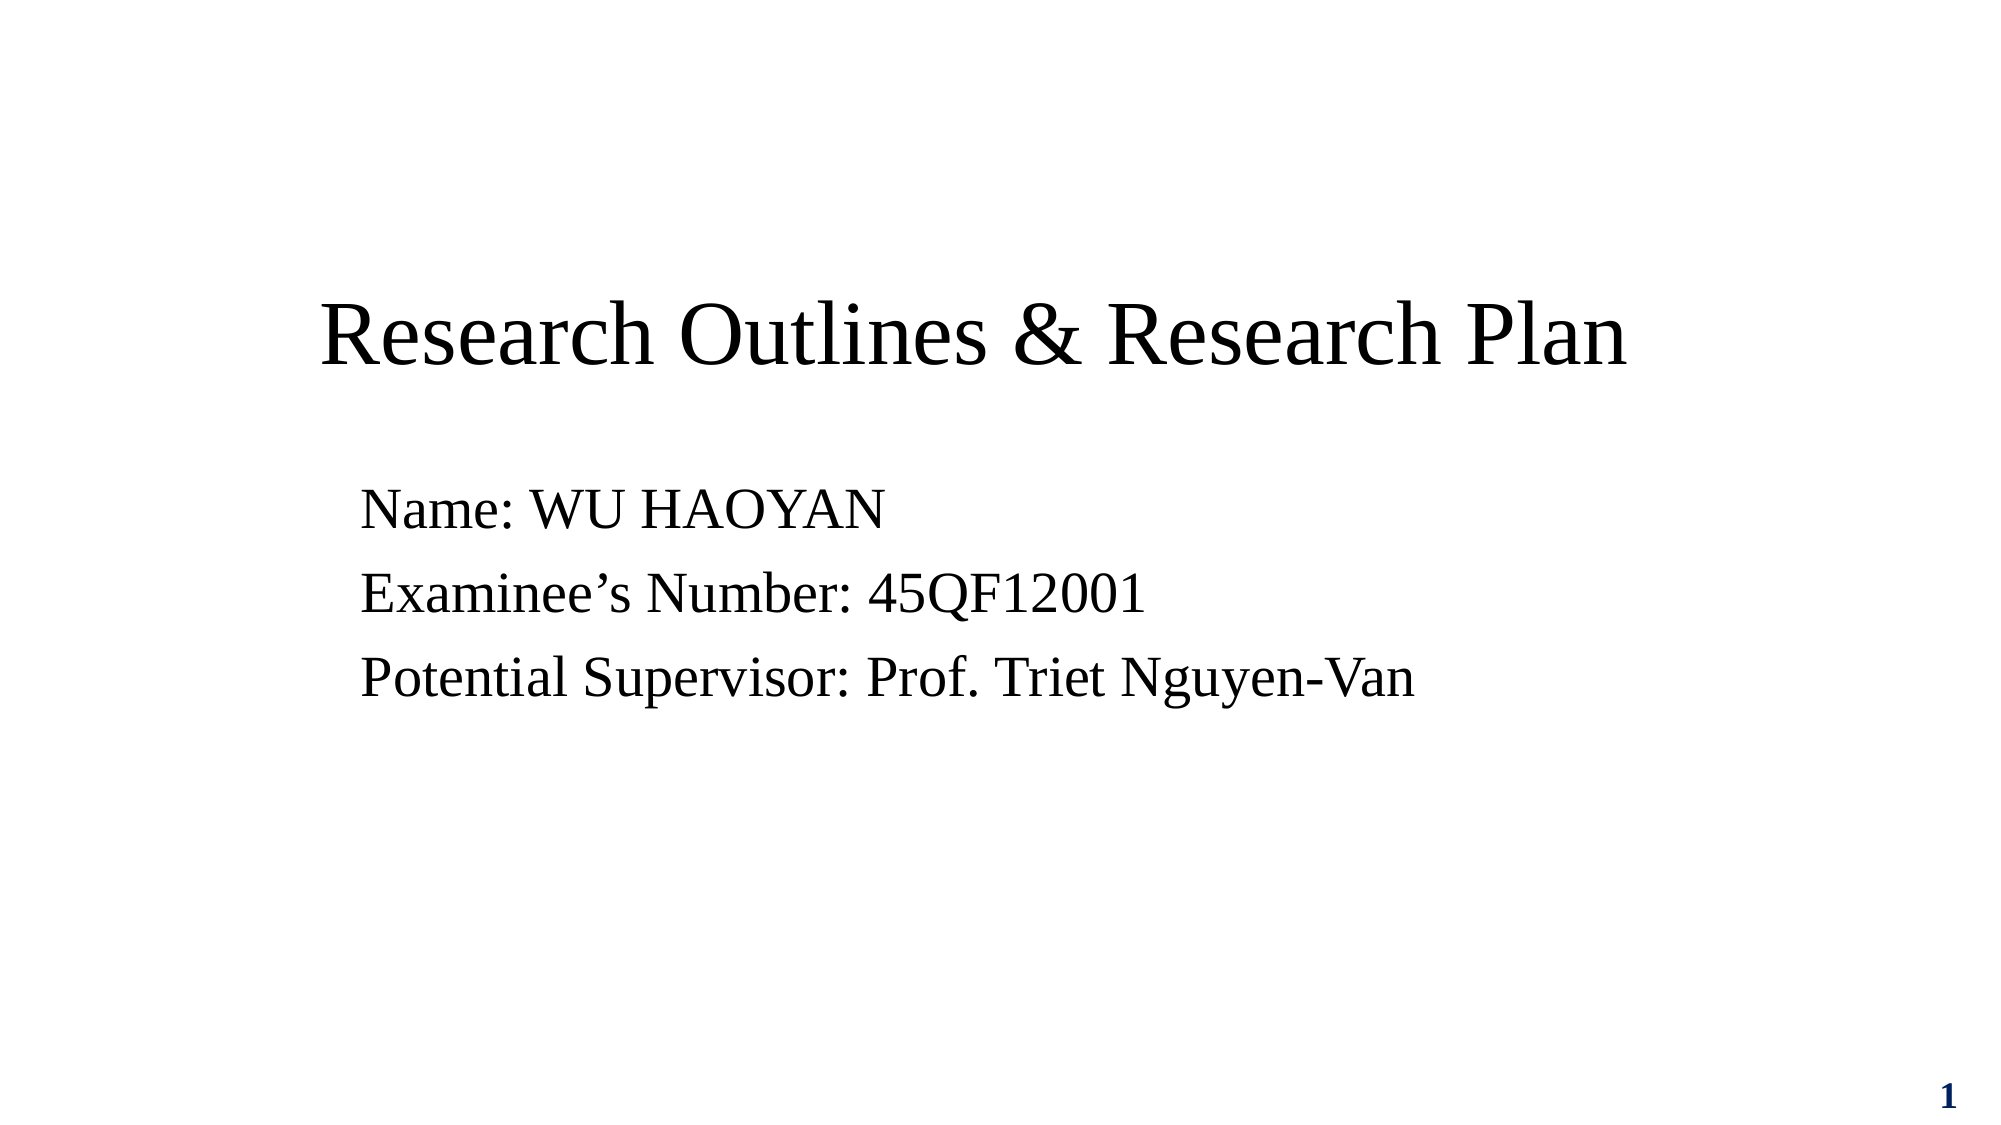

# Research Outlines & Research Plan
Name: WU HAOYAN
Examinee’s Number: 45QF12001
Potential Supervisor: Prof. Triet Nguyen-Van
1